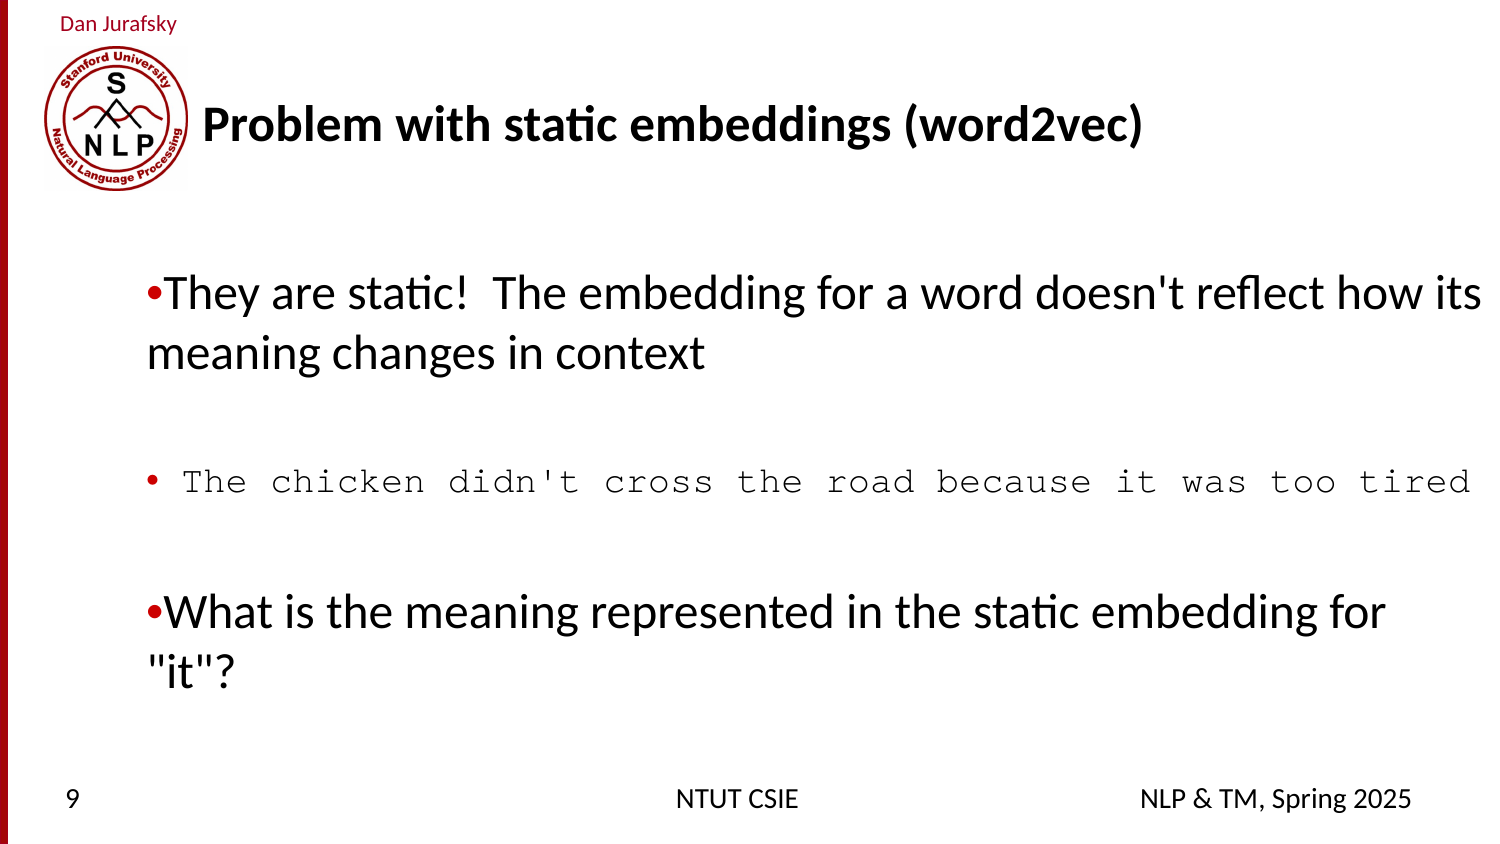

# Problem with static embeddings (word2vec)
They are static!  The embedding for a word doesn't reflect how its meaning changes in context

 The chicken didn't cross the road because it was too tired

What is the meaning represented in the static embedding for "it"?

9
NTUT CSIE
NLP & TM, Spring 2025